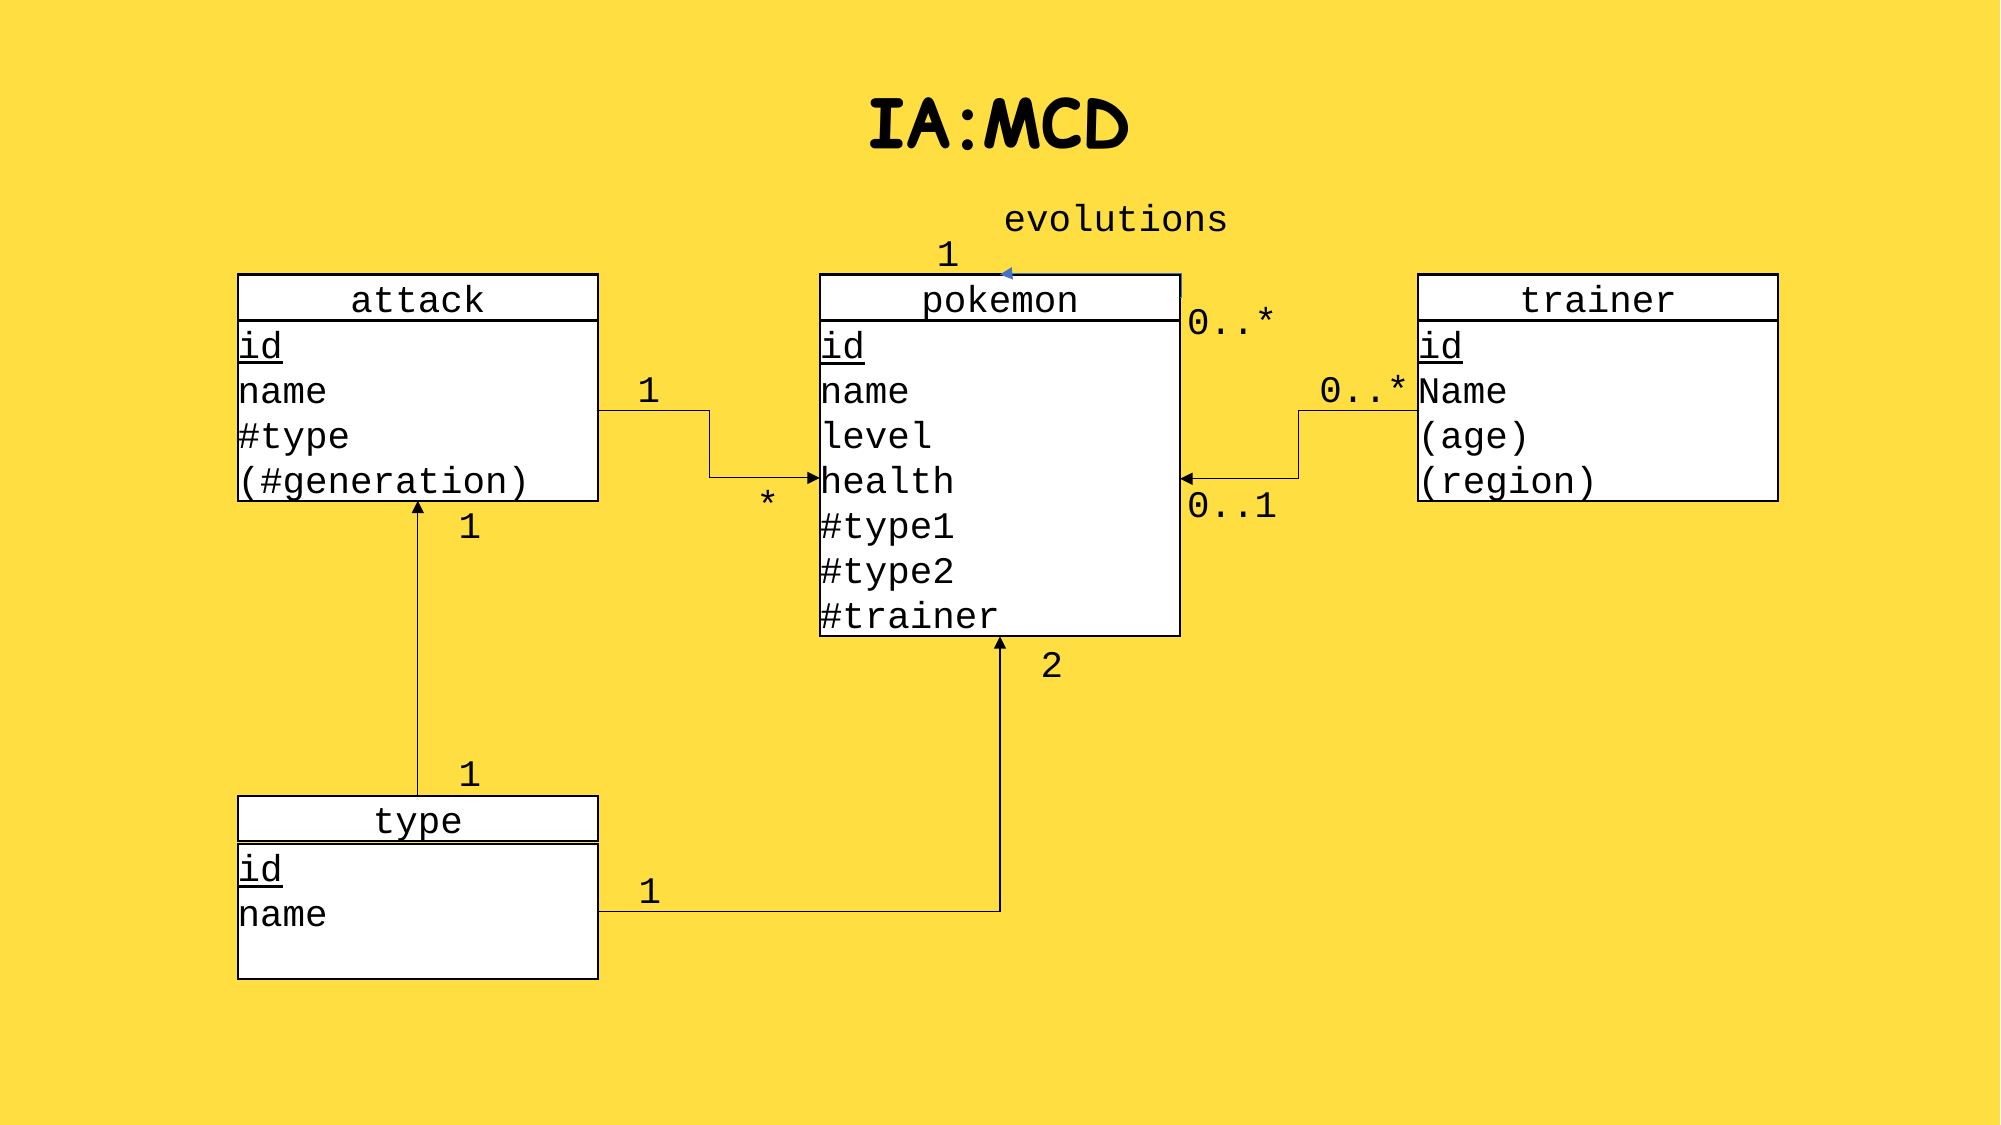

IA:MCD
evolutions
1
attack
id
name
#type
(#generation)
pokemon
id
name
level
health
#type1
#type2
#trainer
trainer
id
Name
(age)
(region)
0..*
0..*
1
*
0..1
1
2
1
type
id
name

1